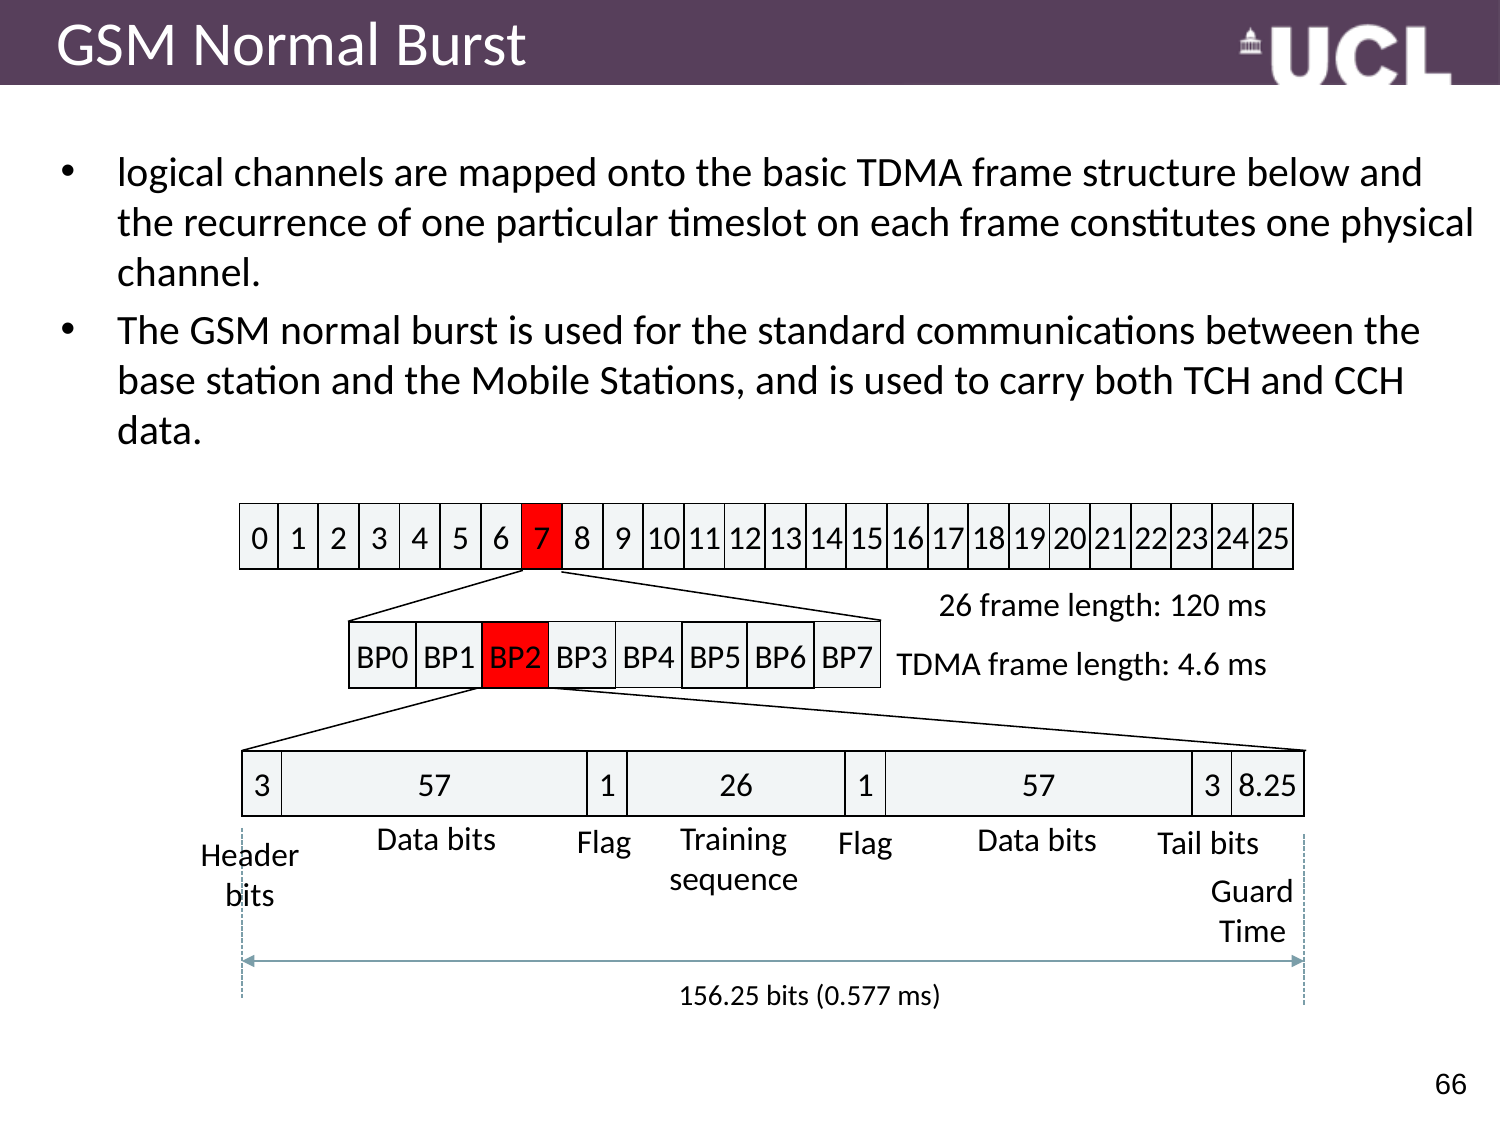

# GSM Normal Burst
logical channels are mapped onto the basic TDMA frame structure below and the recurrence of one particular timeslot on each frame constitutes one physical channel.
The GSM normal burst is used for the standard communications between the base station and the Mobile Stations, and is used to carry both TCH and CCH data.
0
1
2
3
4
5
6
7
8
9
10
11
12
13
14
15
16
17
18
19
20
21
22
23
24
25

26 frame length: 120 ms
BP3
BP4
BP7
BP1
BP2
BP0
BP5
BP6
TDMA frame length: 4.6 ms

3
57
1
26
1
57
3
8.25
Training sequence
Data bits
Data bits
Flag
Tail bits
Flag
Header bits
Guard Time
156.25 bits (0.577 ms)
66